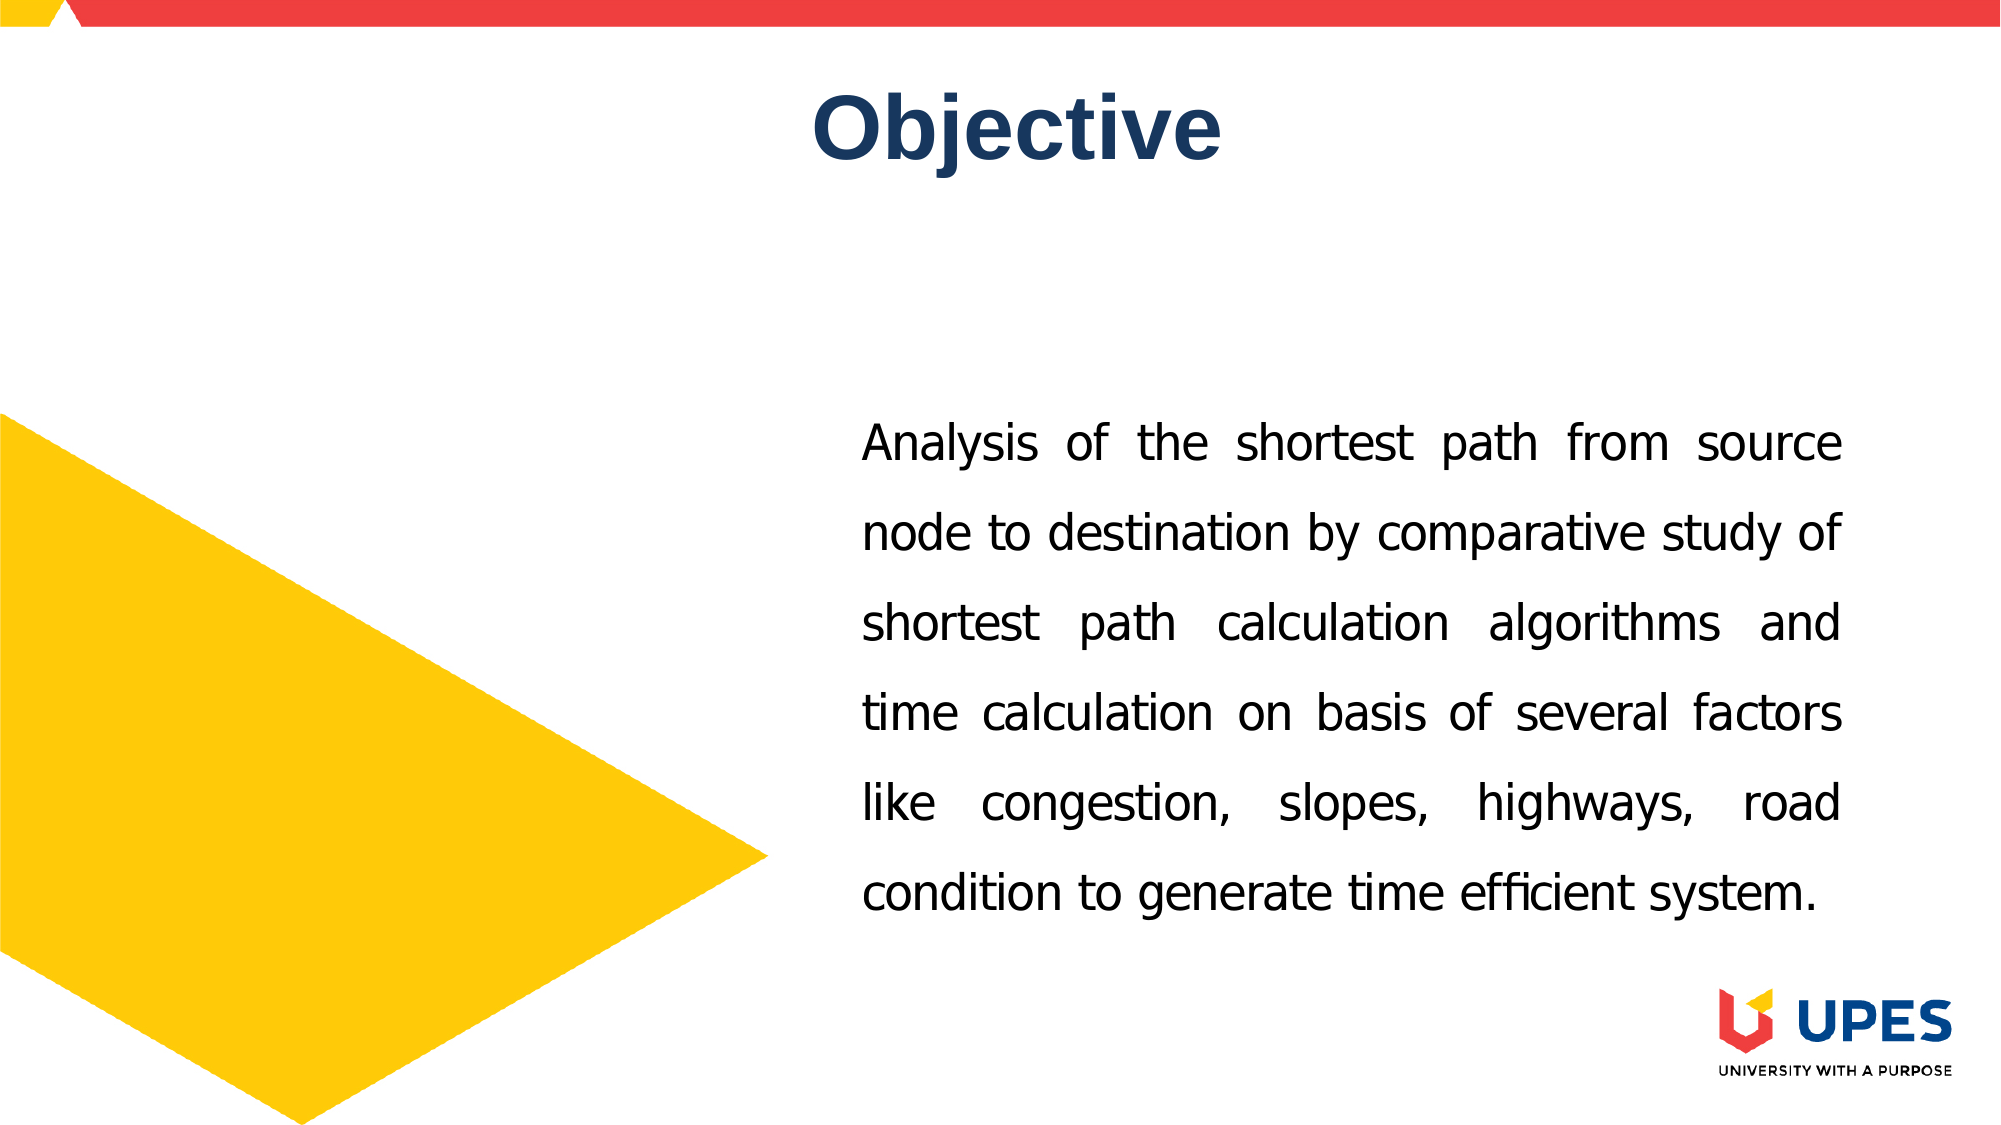

Objective
Analysis of the shortest path from source node to destination by comparative study of shortest path calculation algorithms and time calculation on basis of several factors like congestion, slopes, highways, road condition to generate time efficient system.